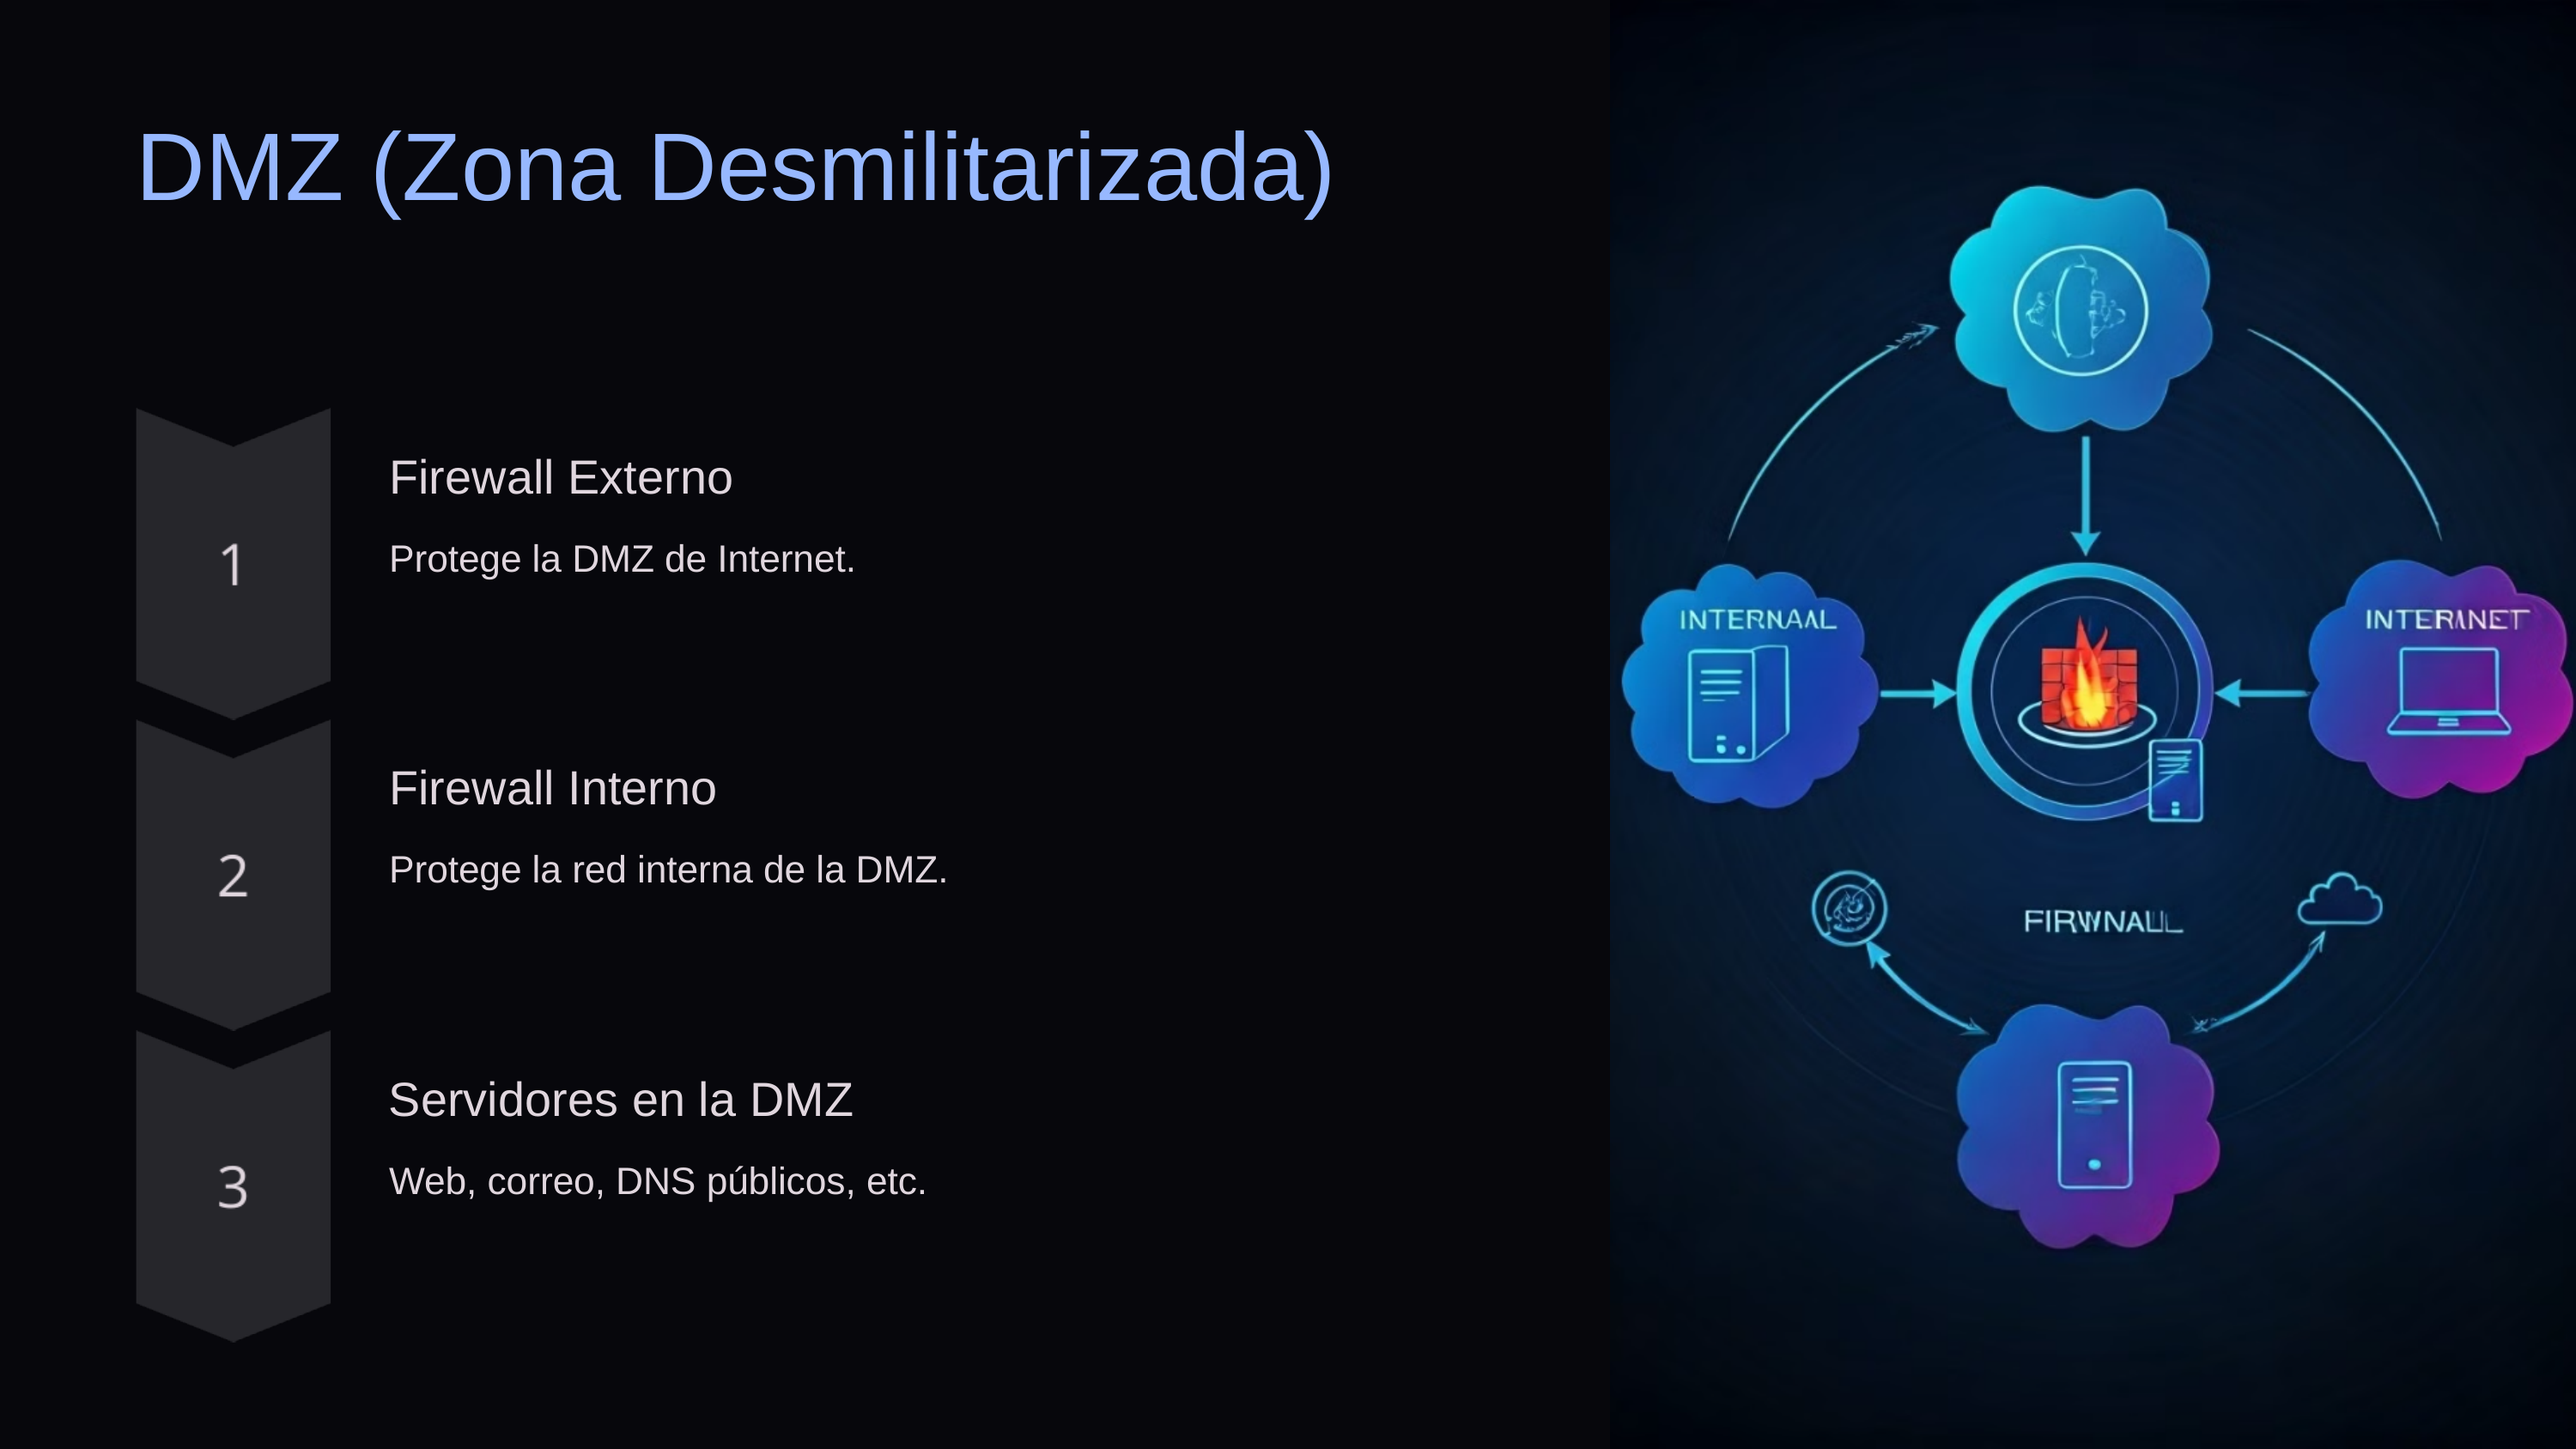

DMZ (Zona Desmilitarizada)

Firewall Externo
Protege la DMZ de Internet.

Firewall Interno
Protege la red interna de la DMZ.

Servidores en la DMZ
Web, correo, DNS públicos, etc.